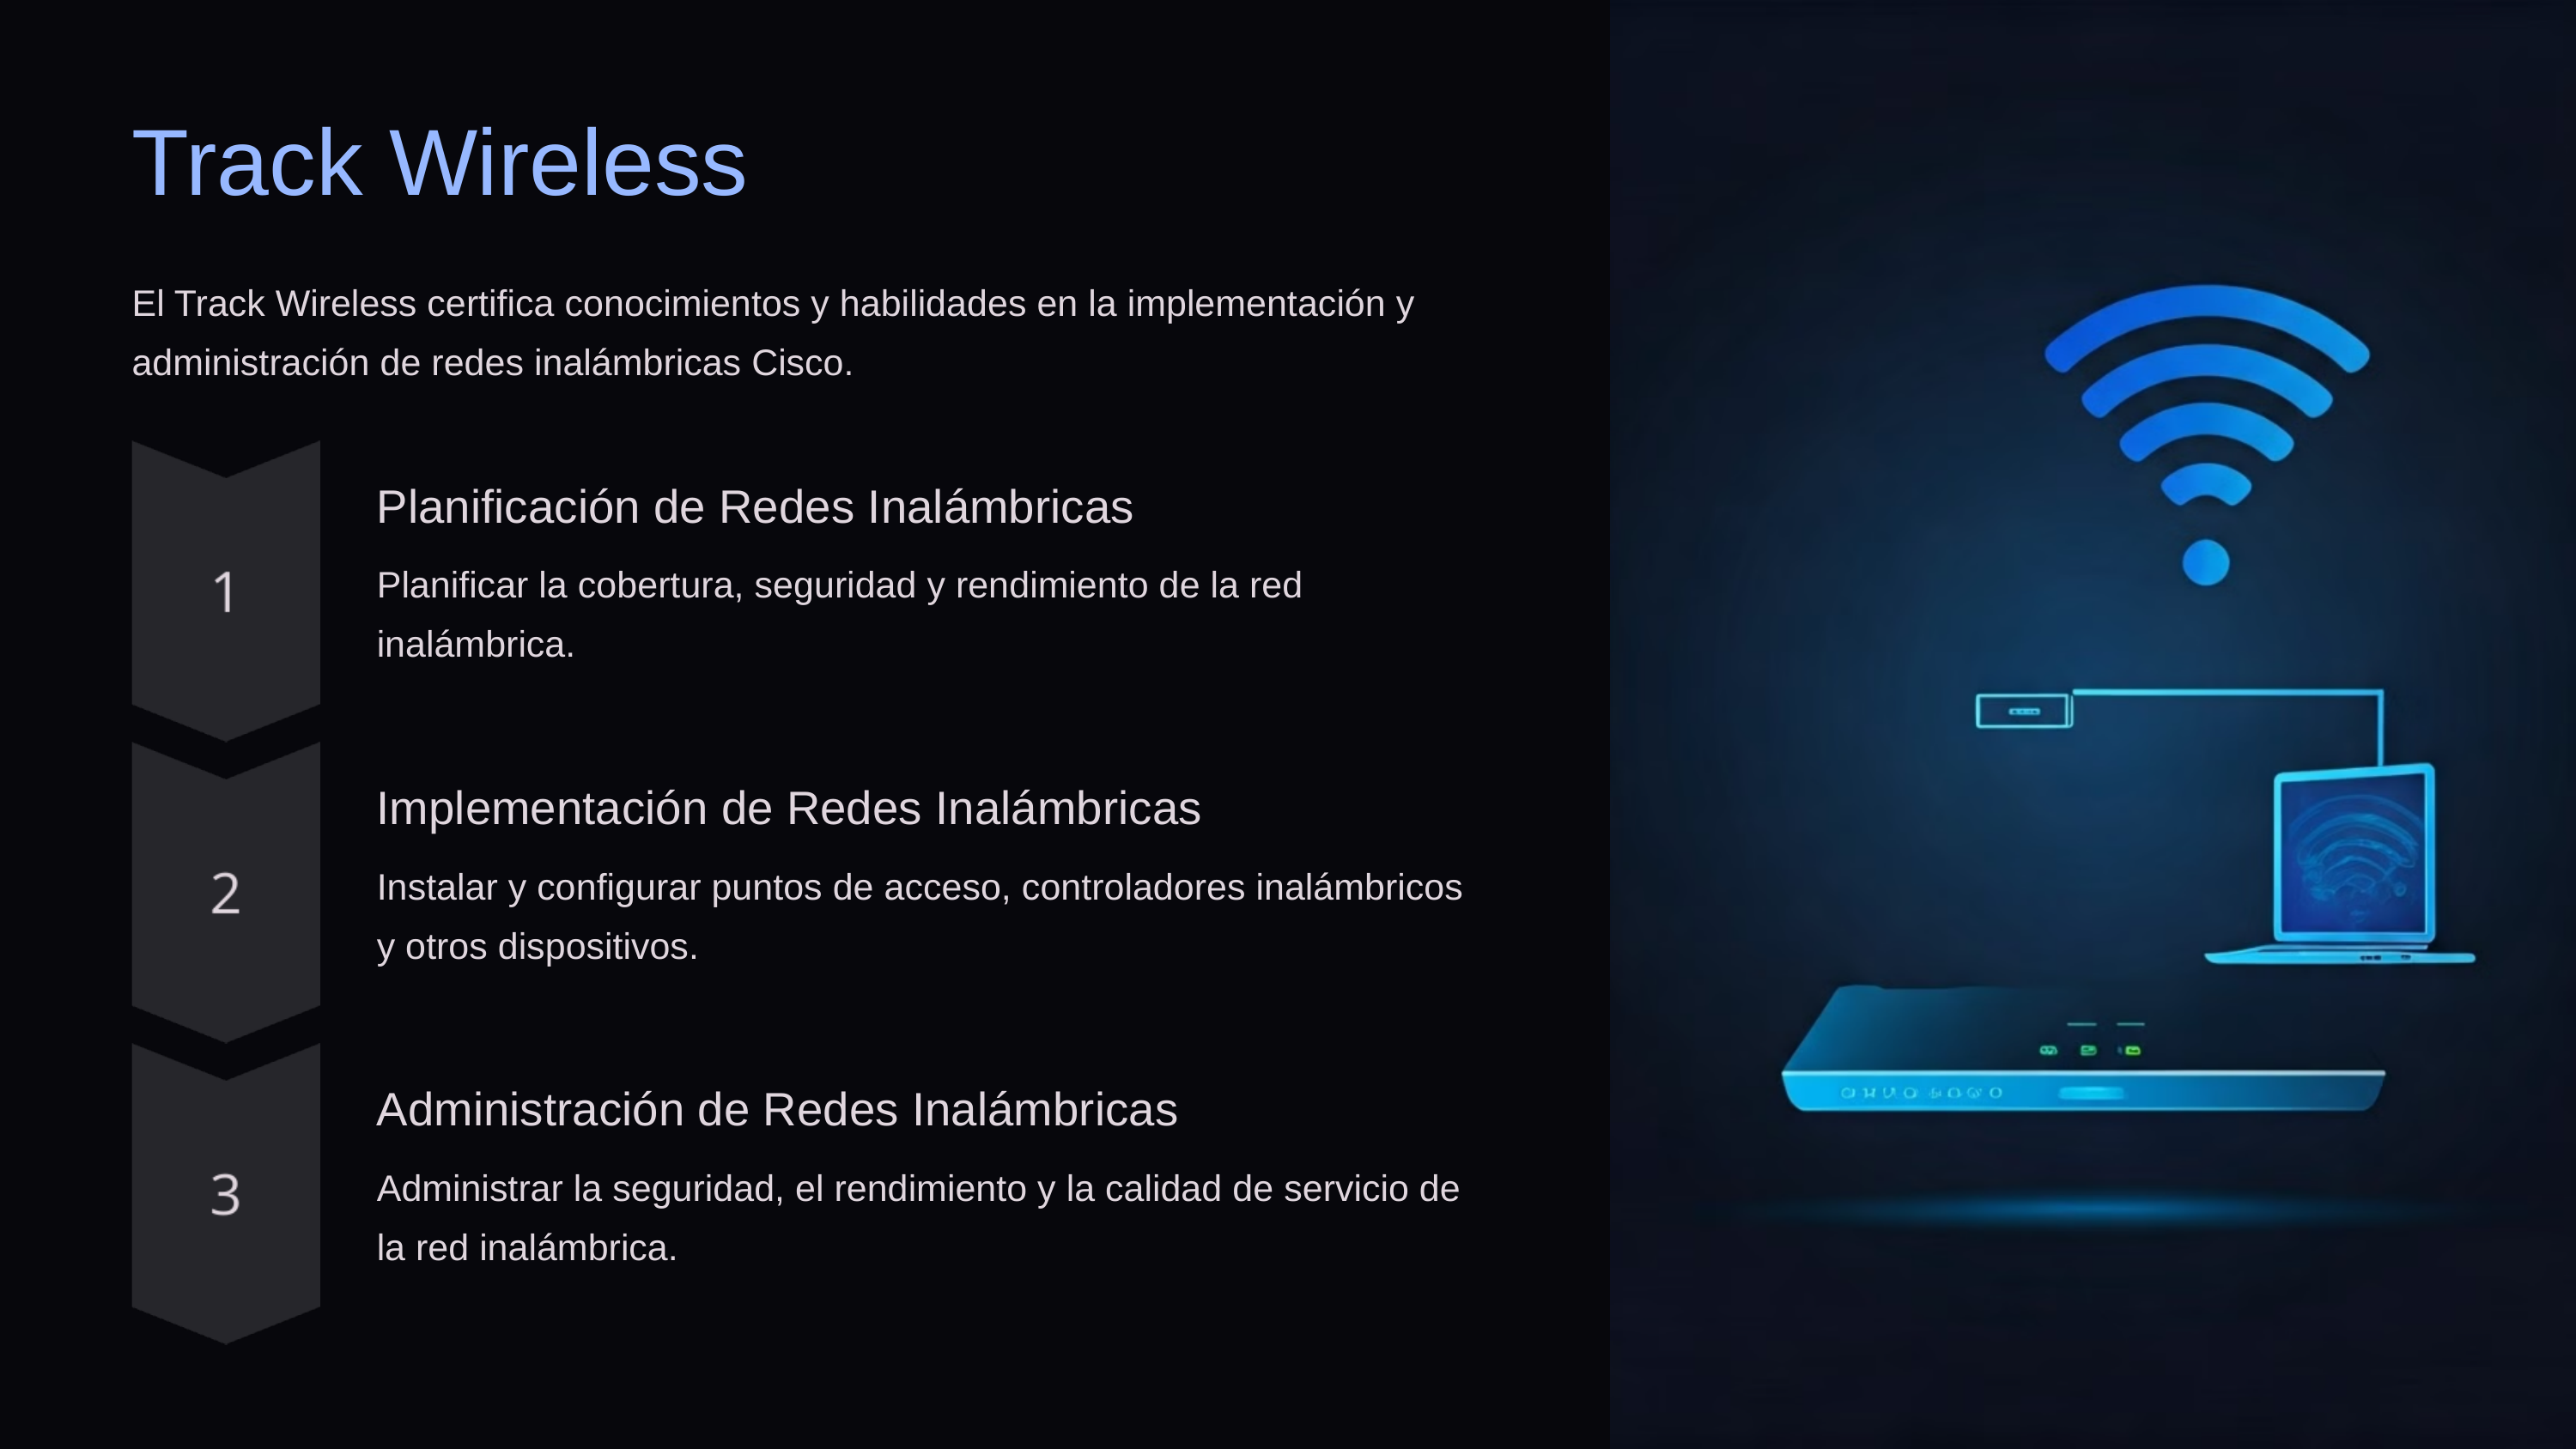

Track Wireless
El Track Wireless certifica conocimientos y habilidades en la implementación y administración de redes inalámbricas Cisco.

Planificación de Redes Inalámbricas
Planificar la cobertura, seguridad y rendimiento de la red inalámbrica.

Implementación de Redes Inalámbricas
Instalar y configurar puntos de acceso, controladores inalámbricos y otros dispositivos.

Administración de Redes Inalámbricas
Administrar la seguridad, el rendimiento y la calidad de servicio de la red inalámbrica.